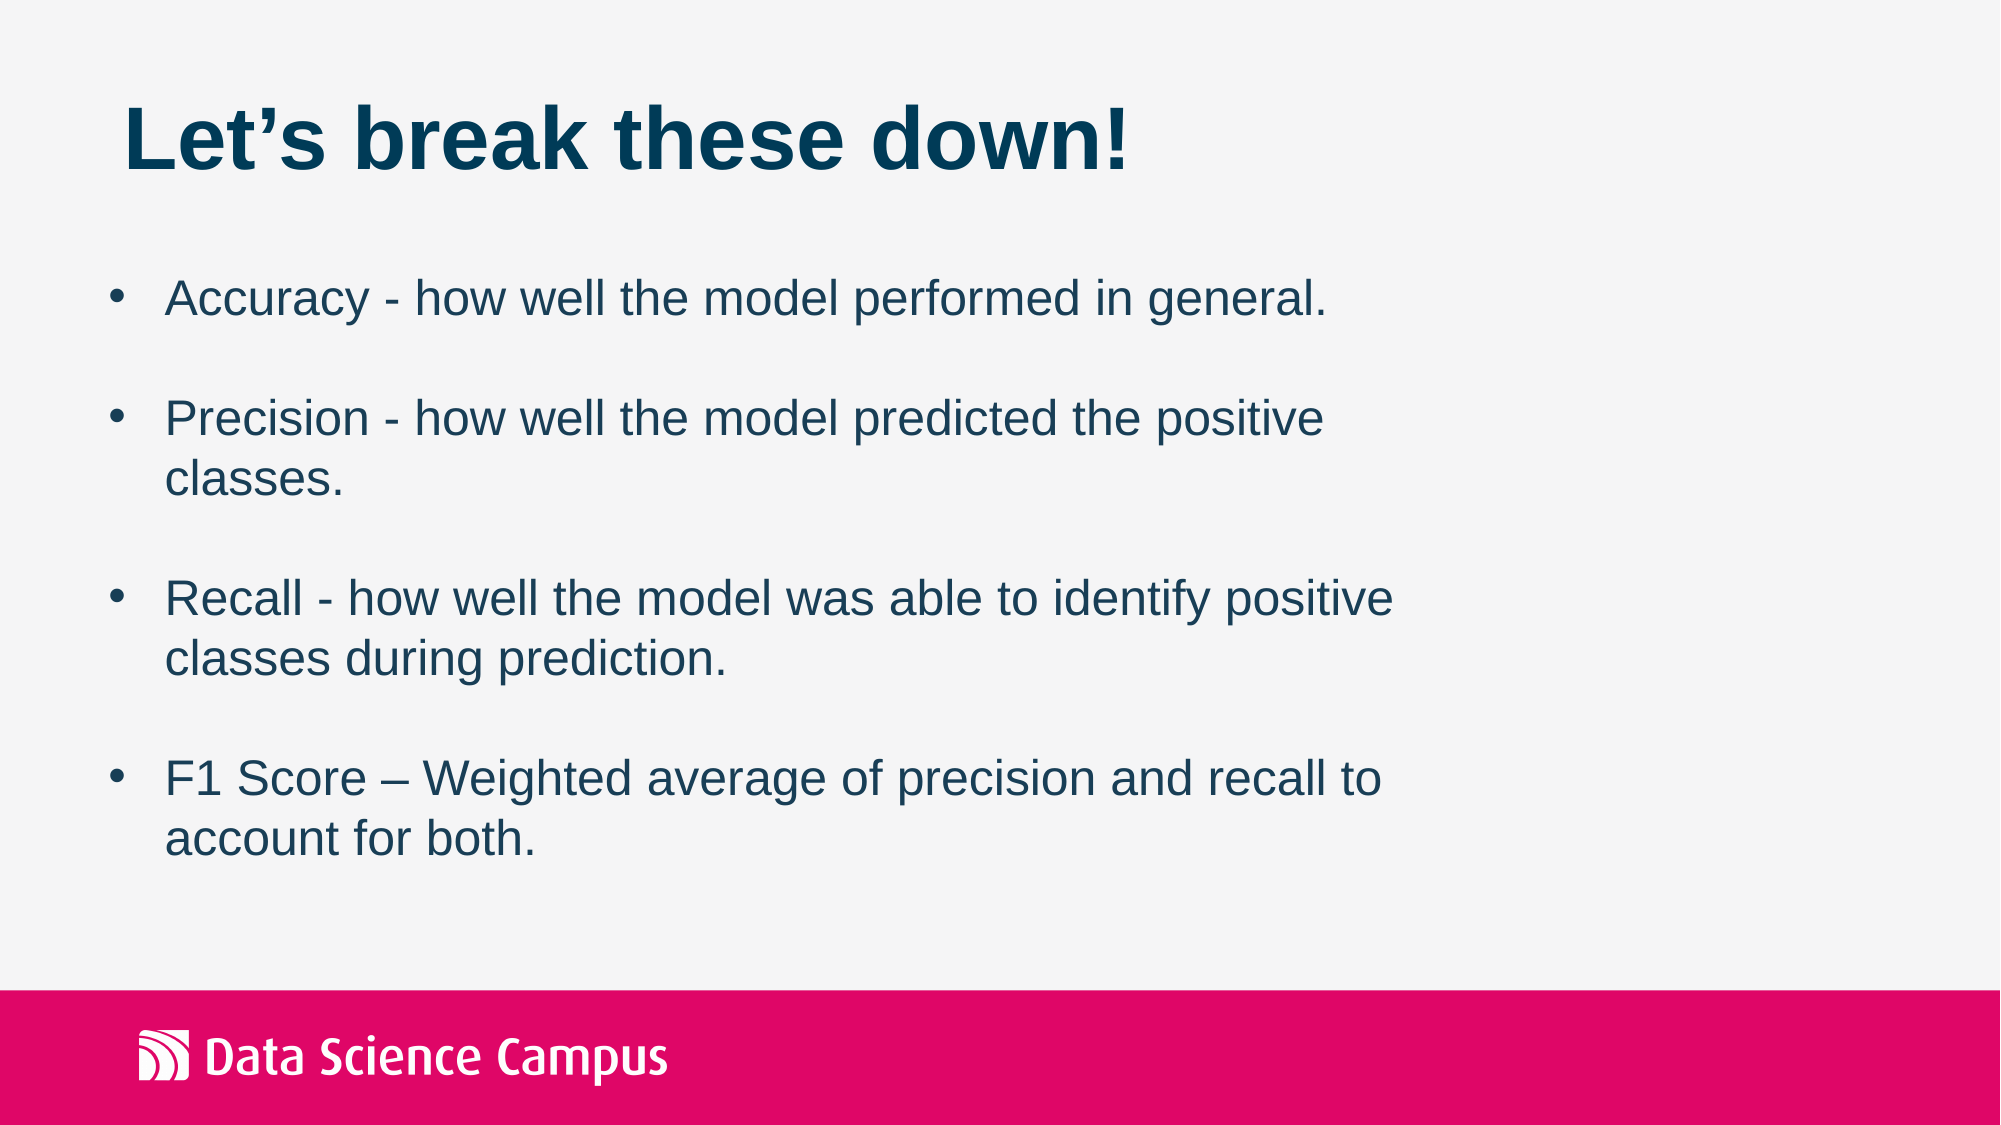

Let’s break these down!
Accuracy - how well the model performed in general.

Precision - how well the model predicted the positive classes.

Recall - how well the model was able to identify positive classes during prediction.

F1 Score – Weighted average of precision and recall to account for both.